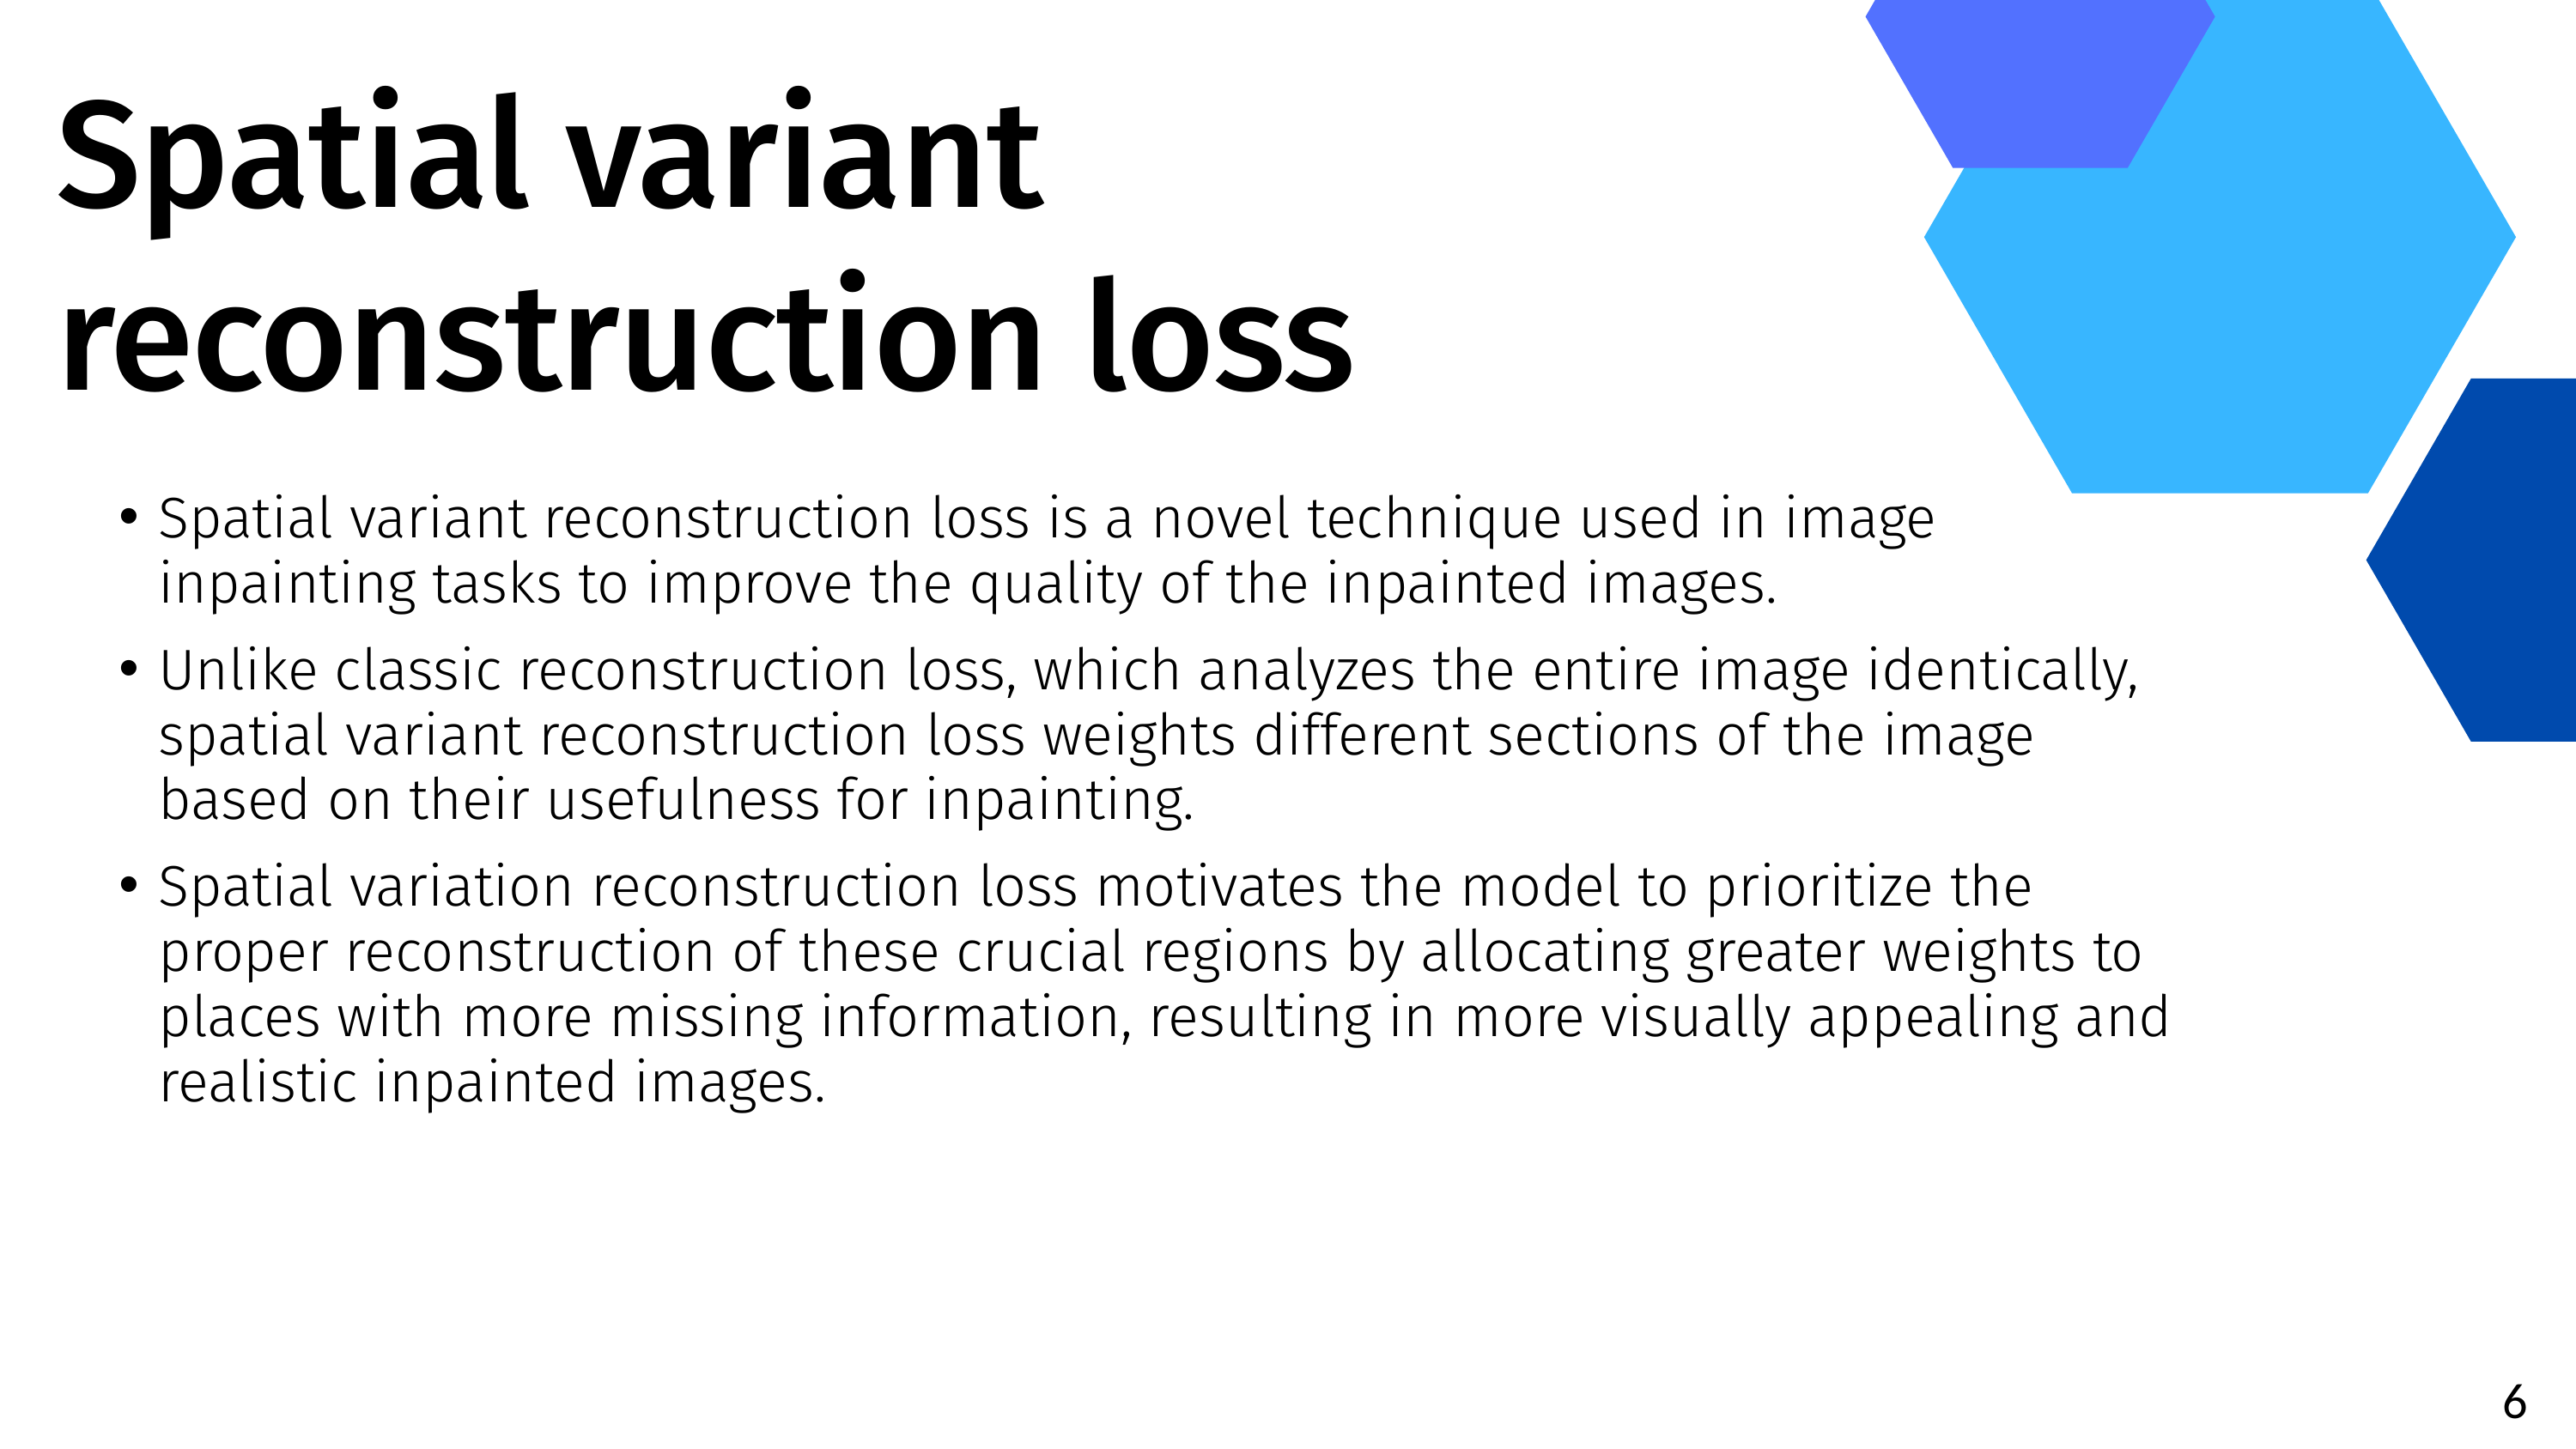

Spatial variant reconstruction loss

Spatial variant reconstruction loss is a novel technique used in image inpainting tasks to improve the quality of the inpainted images.
Unlike classic reconstruction loss, which analyzes the entire image identically, spatial variant reconstruction loss weights different sections of the image based on their usefulness for inpainting.
Spatial variation reconstruction loss motivates the model to prioritize the proper reconstruction of these crucial regions by allocating greater weights to places with more missing information, resulting in more visually appealing and realistic inpainted images.
6